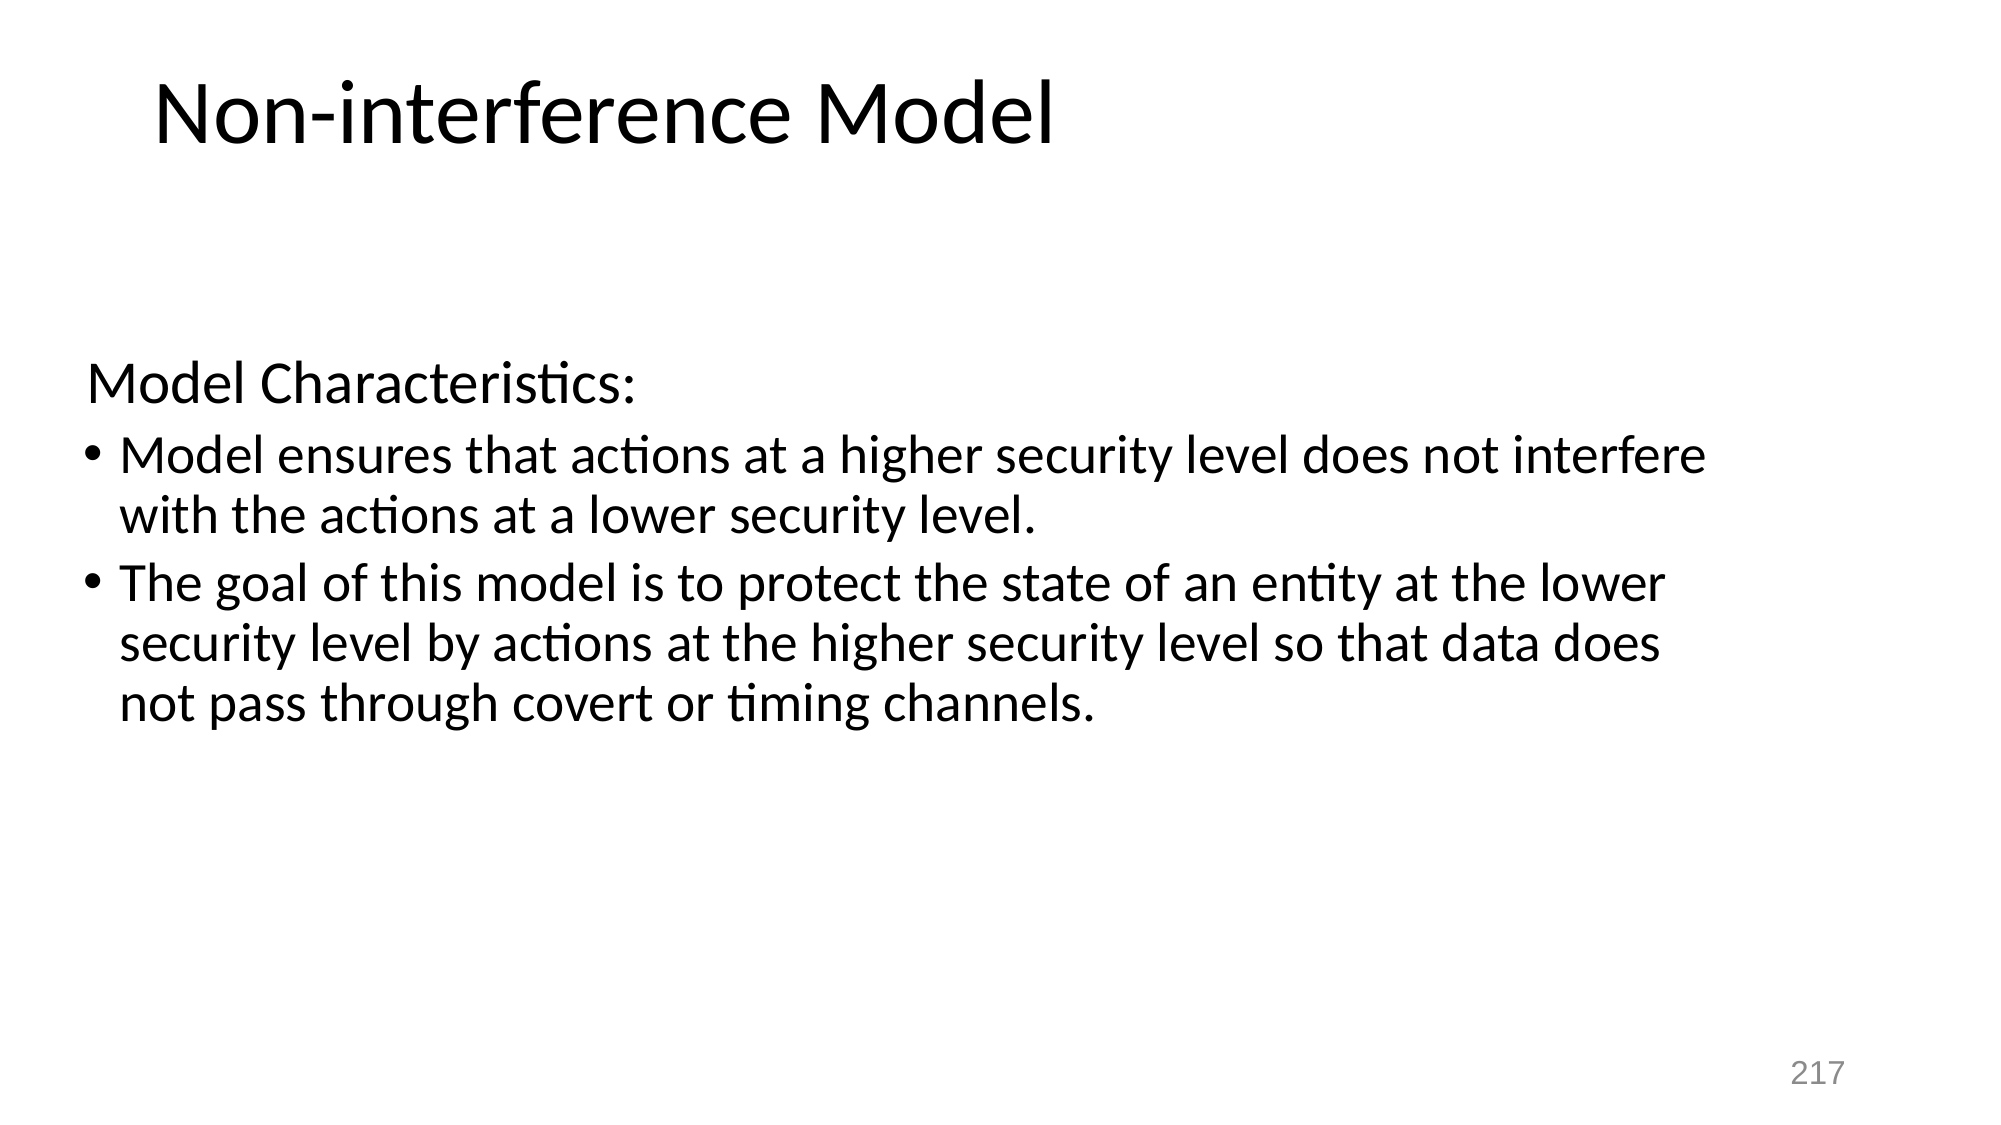

# Non-interference Model
Model Characteristics:
Model ensures that actions at a higher security level does not interfere with the actions at a lower security level.
The goal of this model is to protect the state of an entity at the lower security level by actions at the higher security level so that data does not pass through covert or timing channels.

217